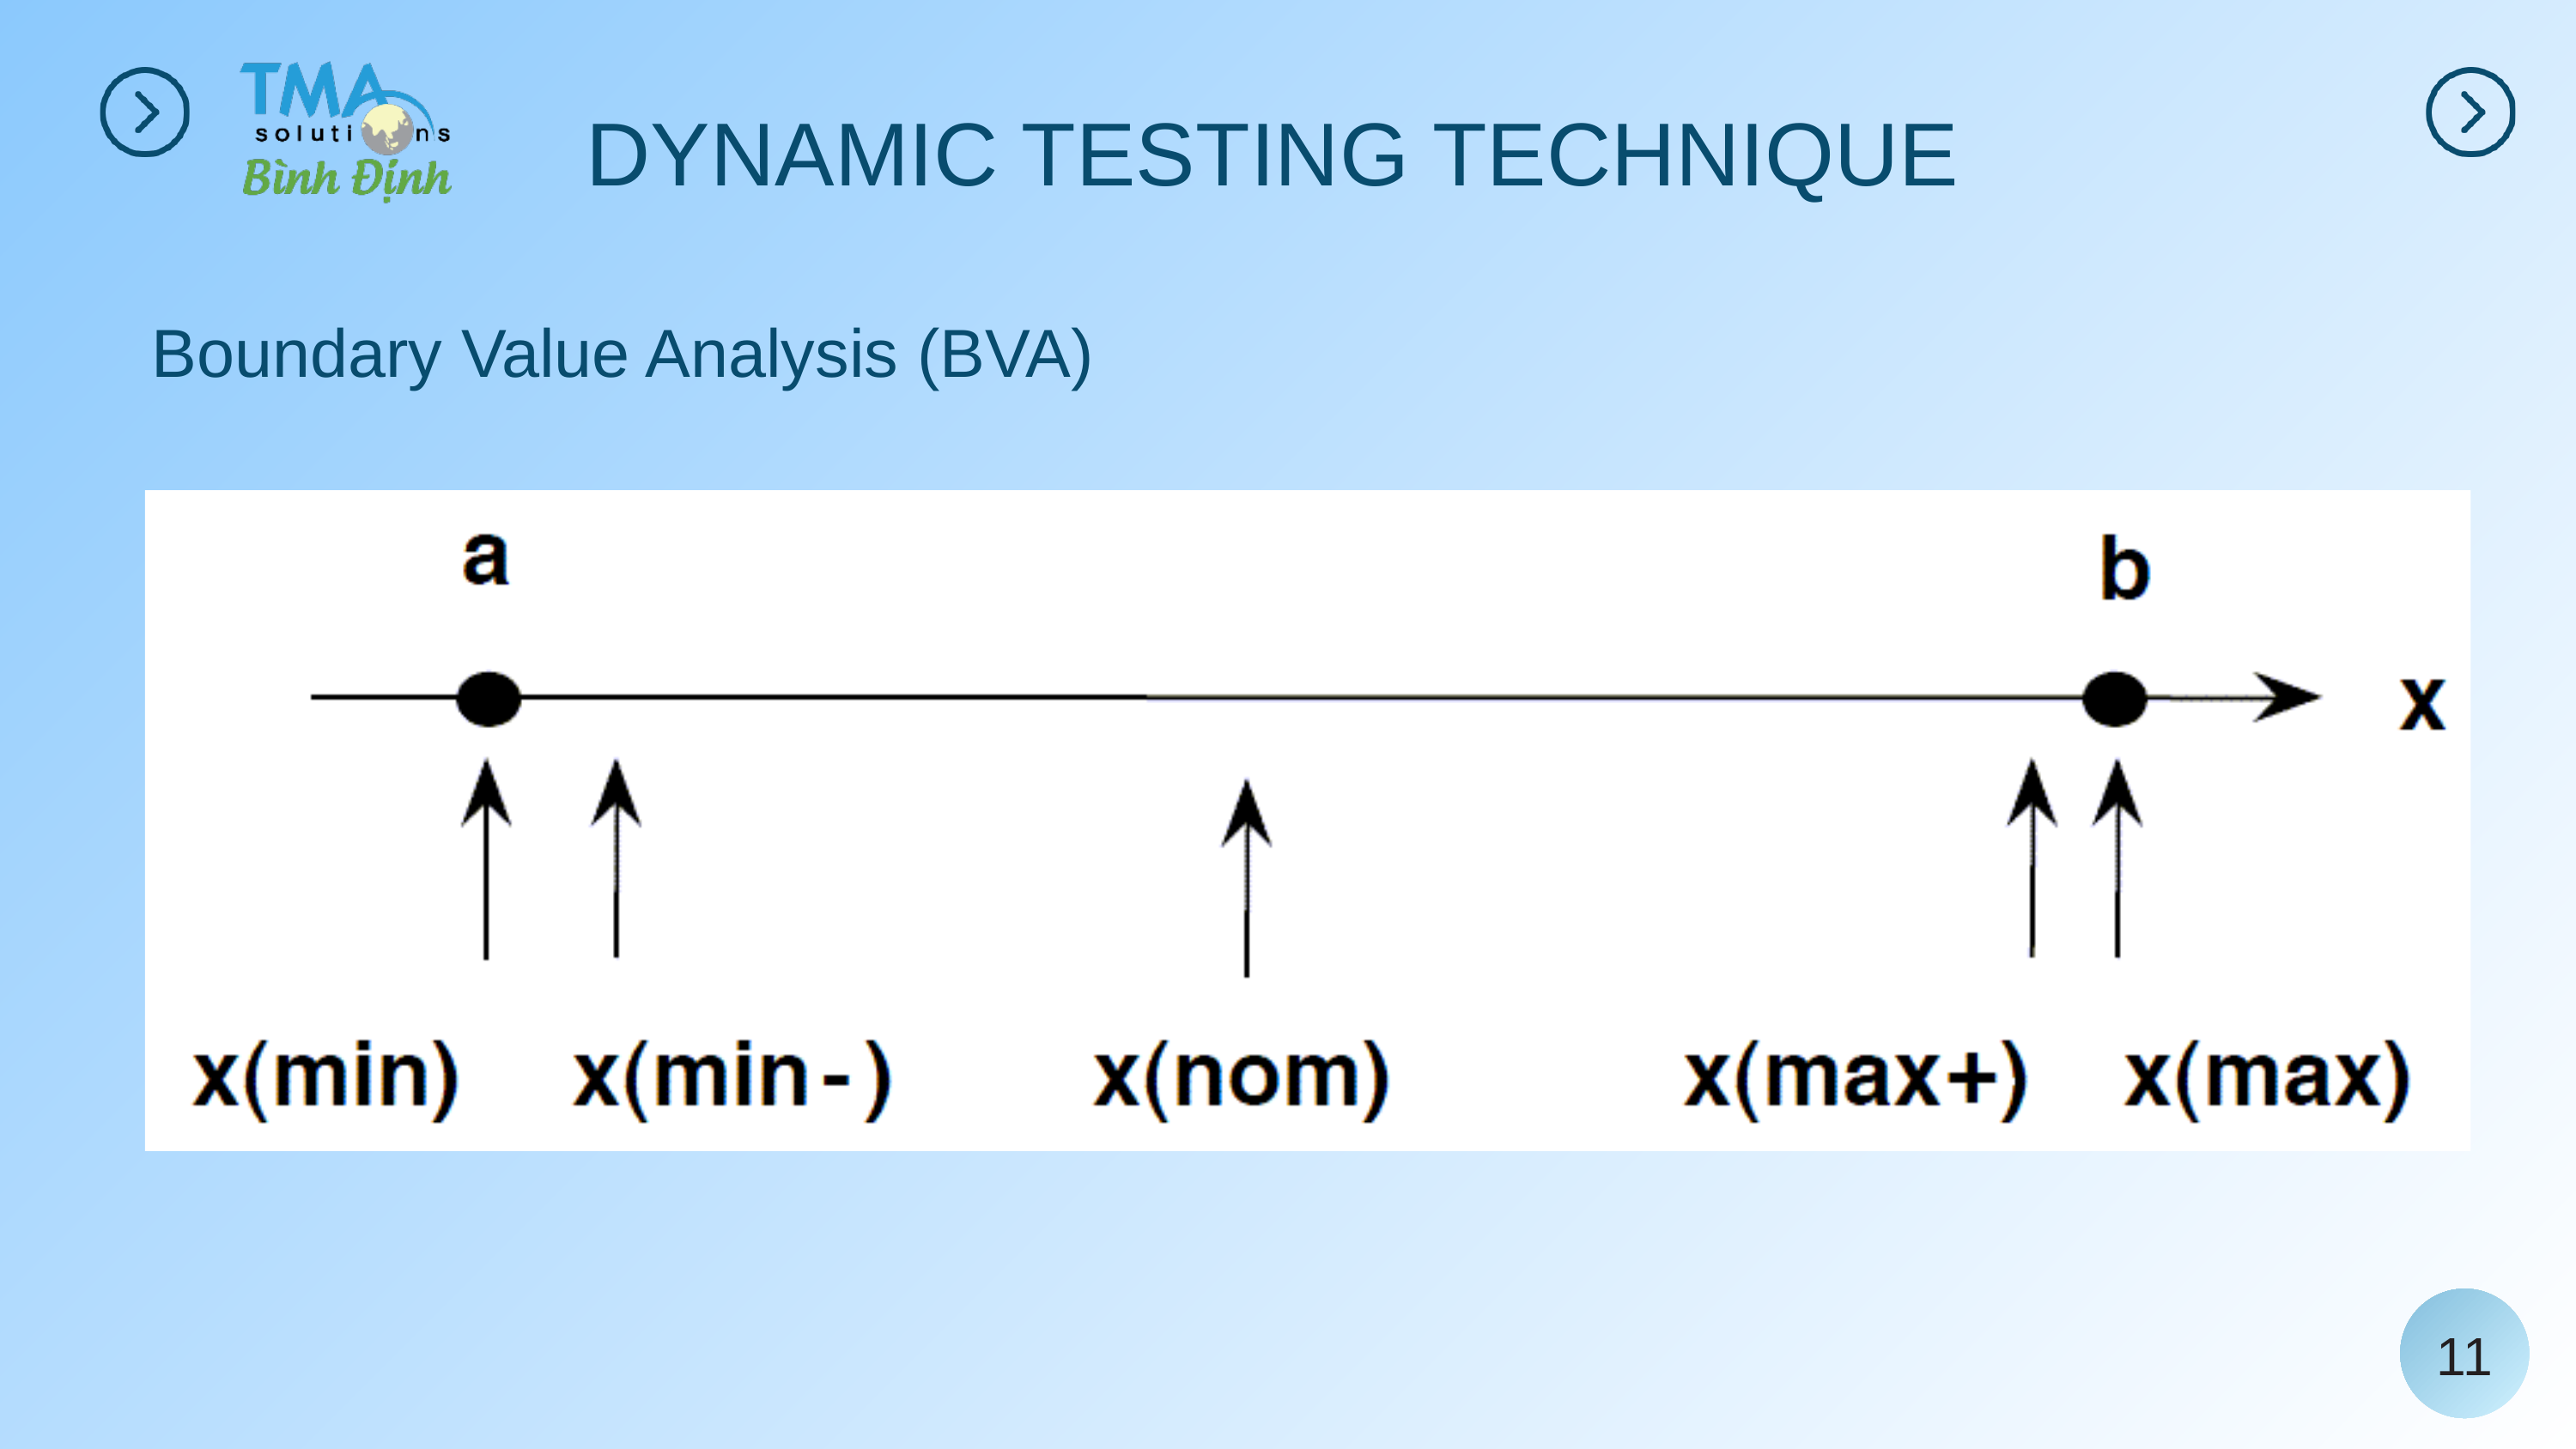

DYNAMIC TESTING TECHNIQUE
Boundary Value Analysis (BVA)

11